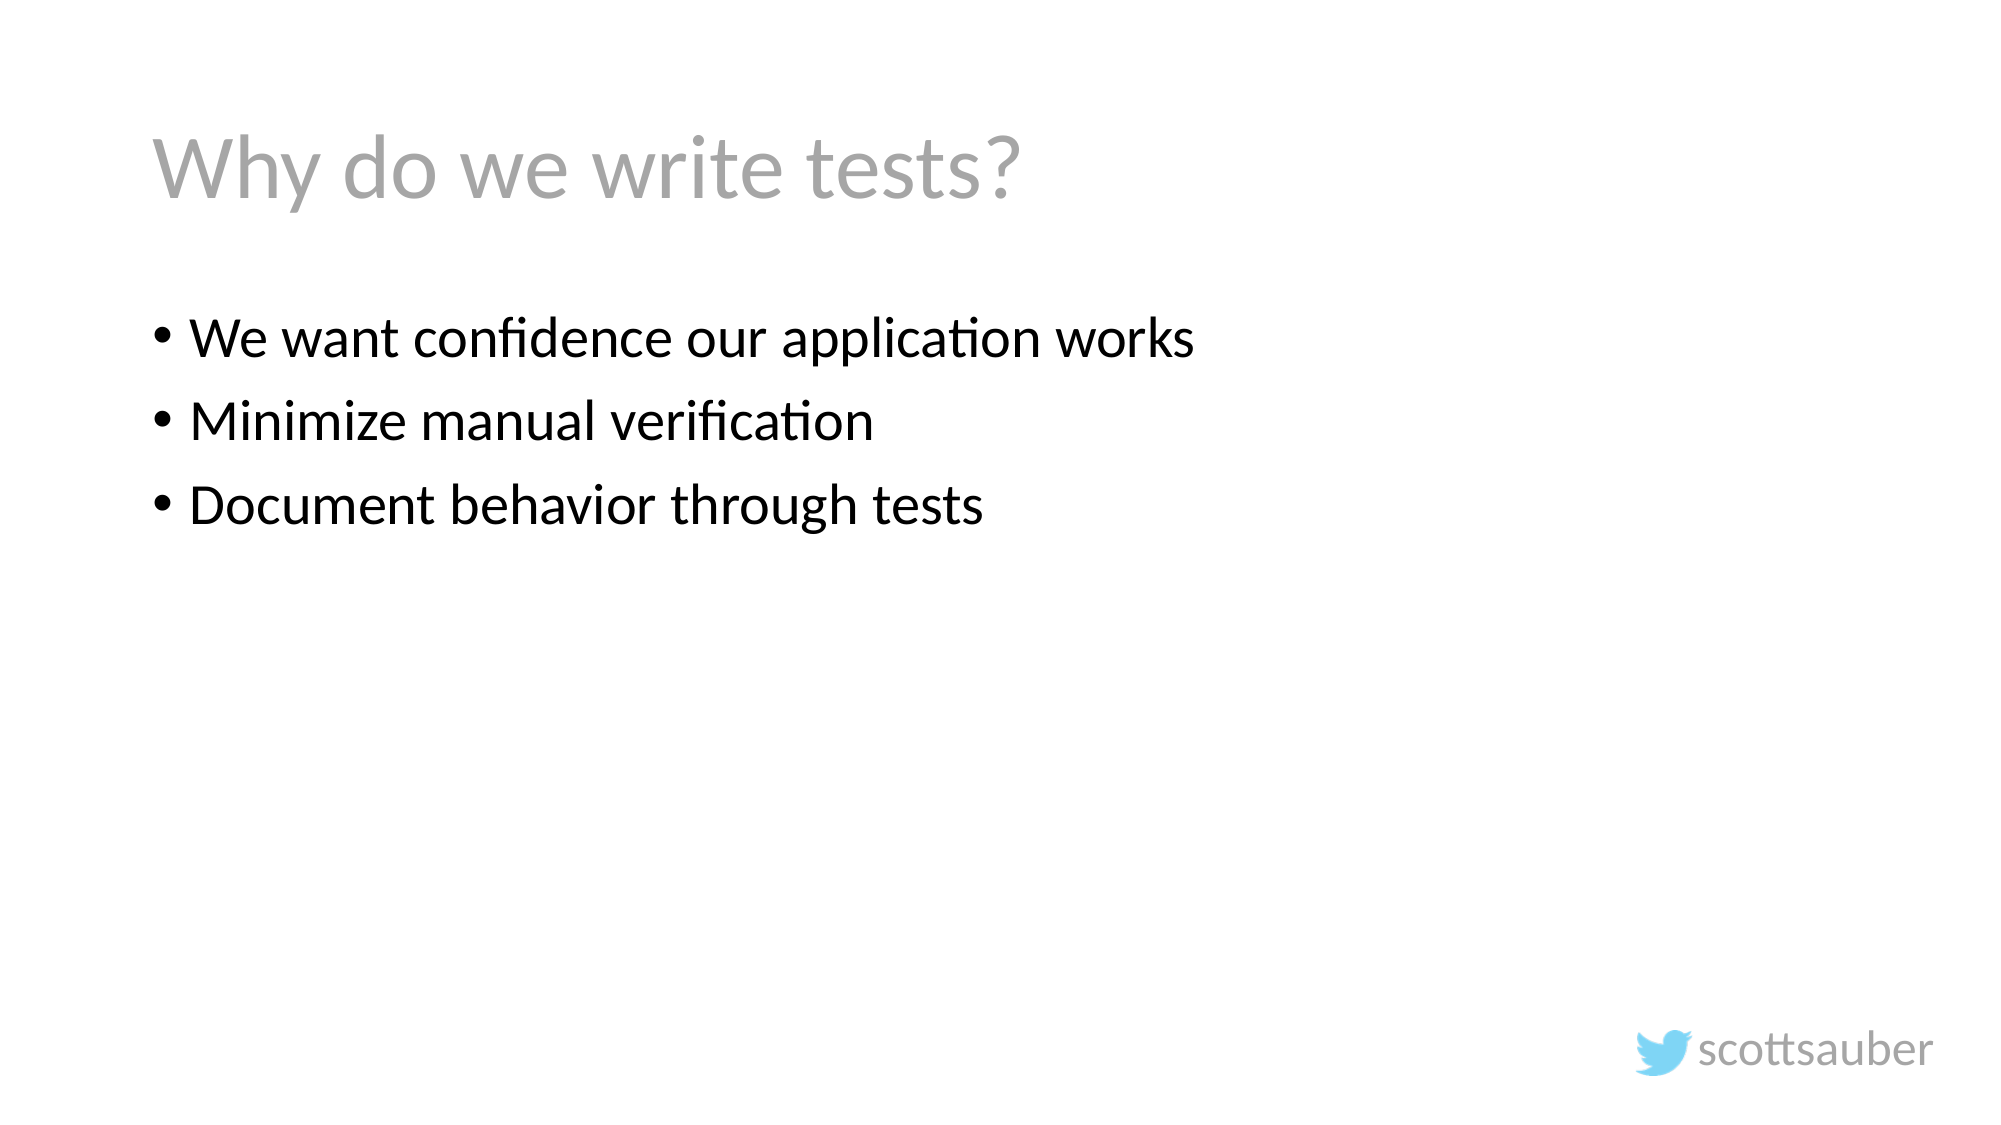

# Why do we write tests?
We want confidence our application works
Minimize manual verification
Document behavior through tests
scottsauber